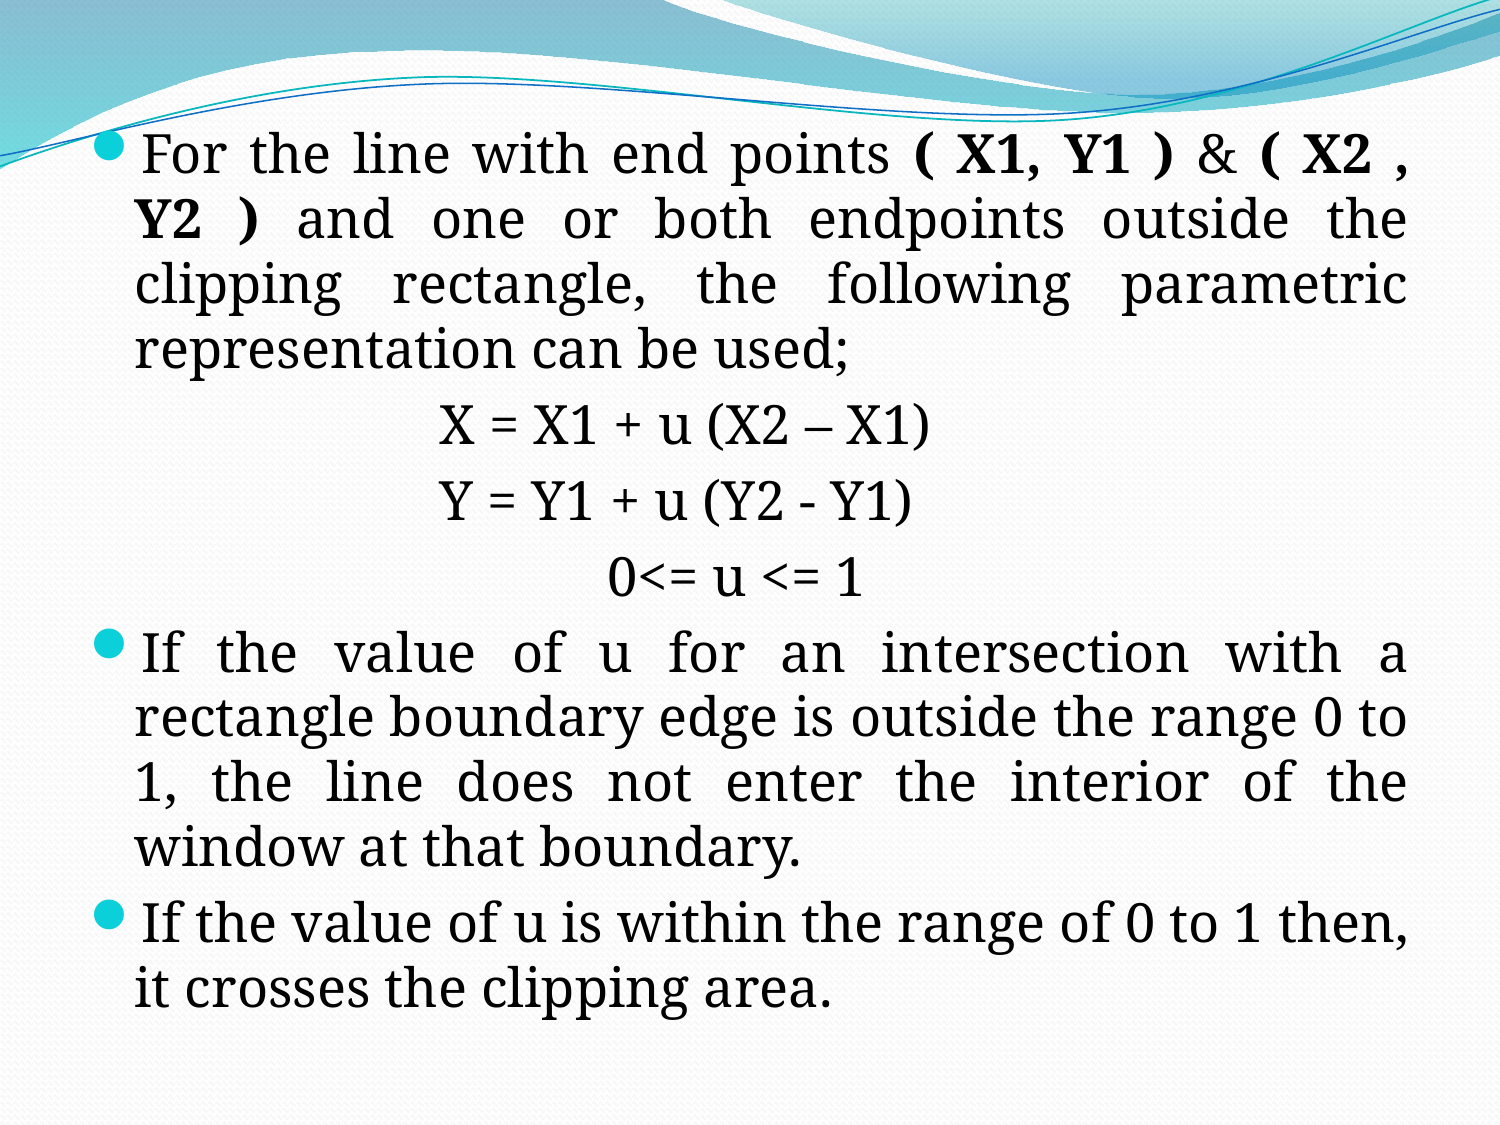

For the line with end points ( X1, Y1 ) & ( X2 , Y2 ) and one or both endpoints outside the clipping rectangle, the following parametric representation can be used;
                         X = X1 + u (X2 – X1)
                         Y = Y1 + u (Y2 - Y1)
                                     0<= u <= 1
If the value of u for an intersection with a rectangle boundary edge is outside the range 0 to 1, the line does not enter the interior of the window at that boundary.
If the value of u is within the range of 0 to 1 then, it crosses the clipping area.